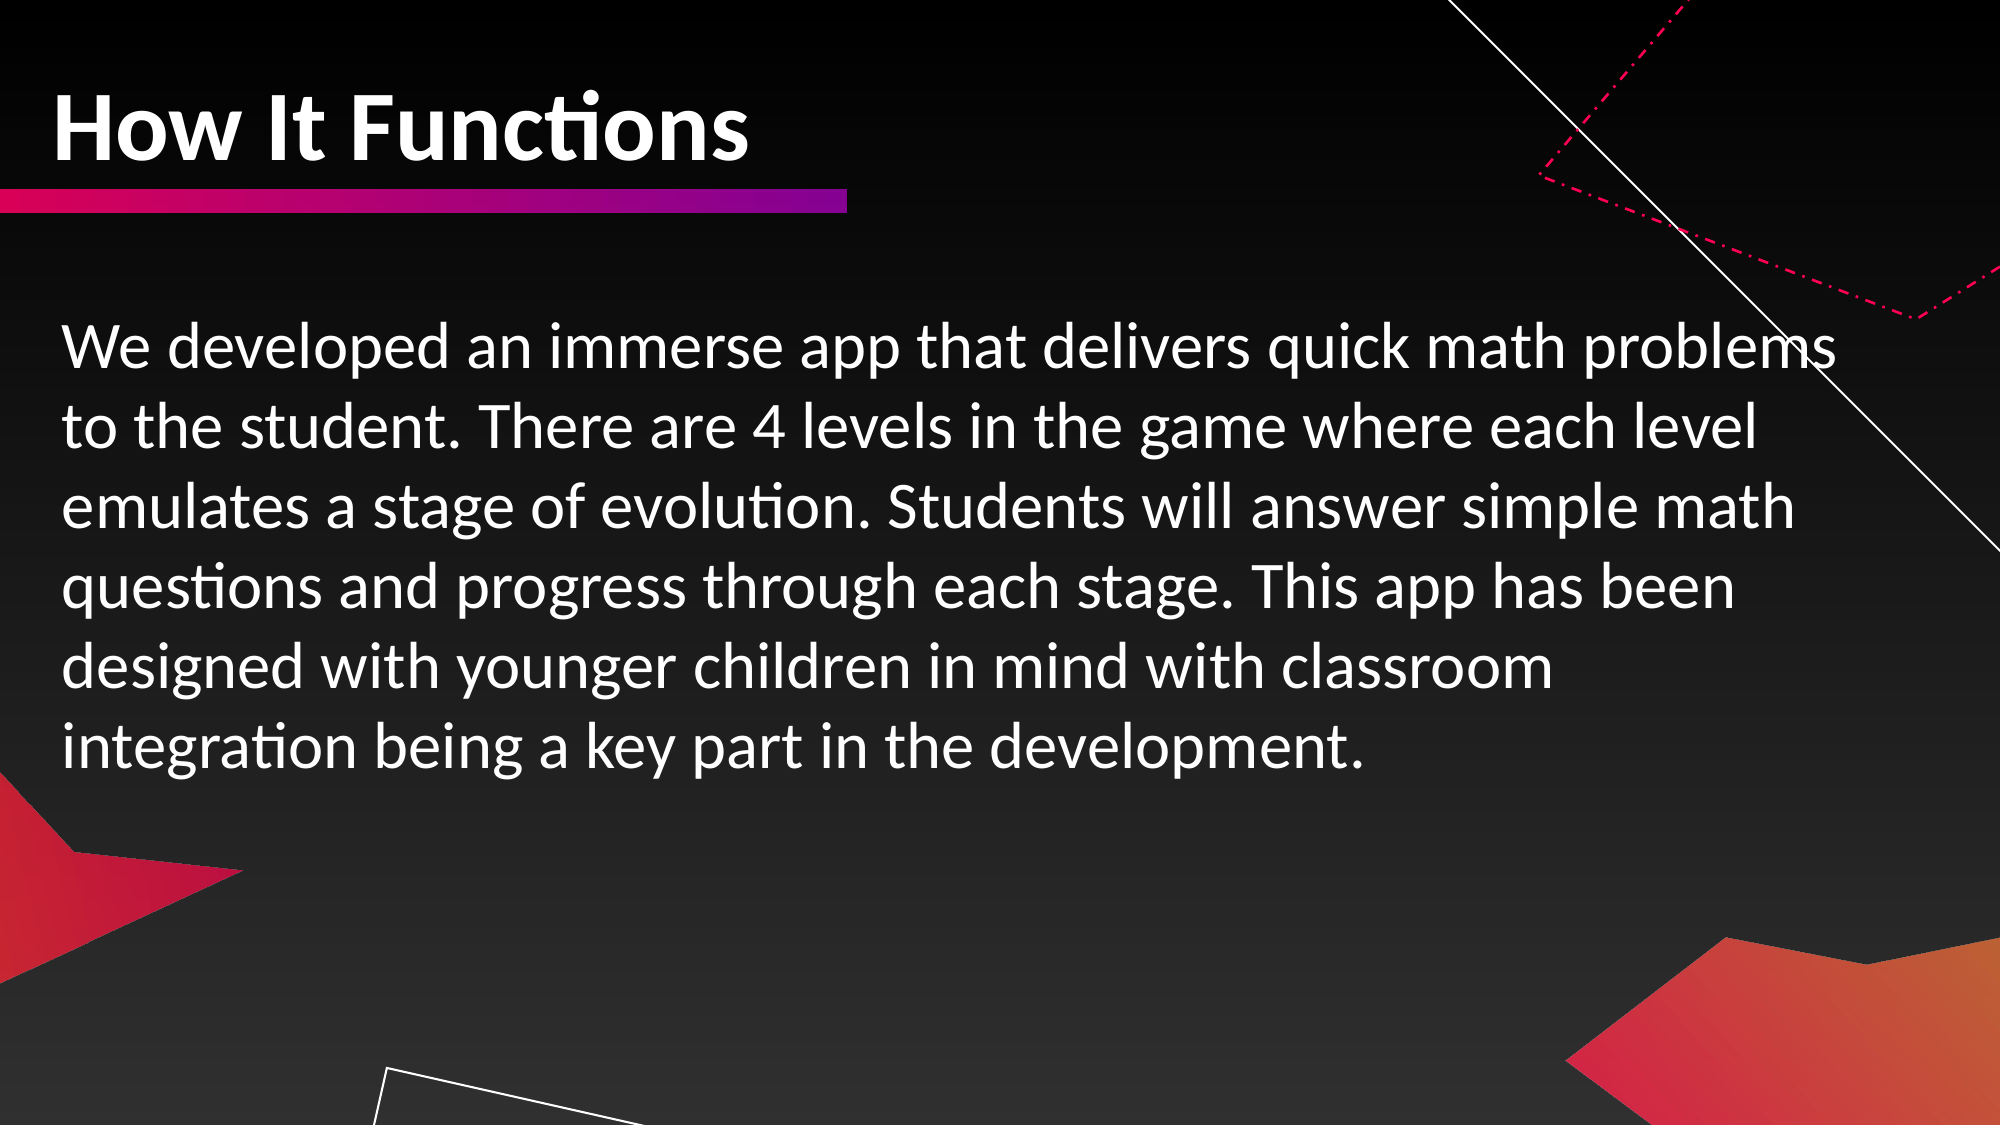

How It Functions

We developed an immerse app that delivers quick math problems to the student. There are 4 levels in the game where each level emulates a stage of evolution. Students will answer simple math questions and progress through each stage. This app has been designed with younger children in mind with classroom integration being a key part in the development.